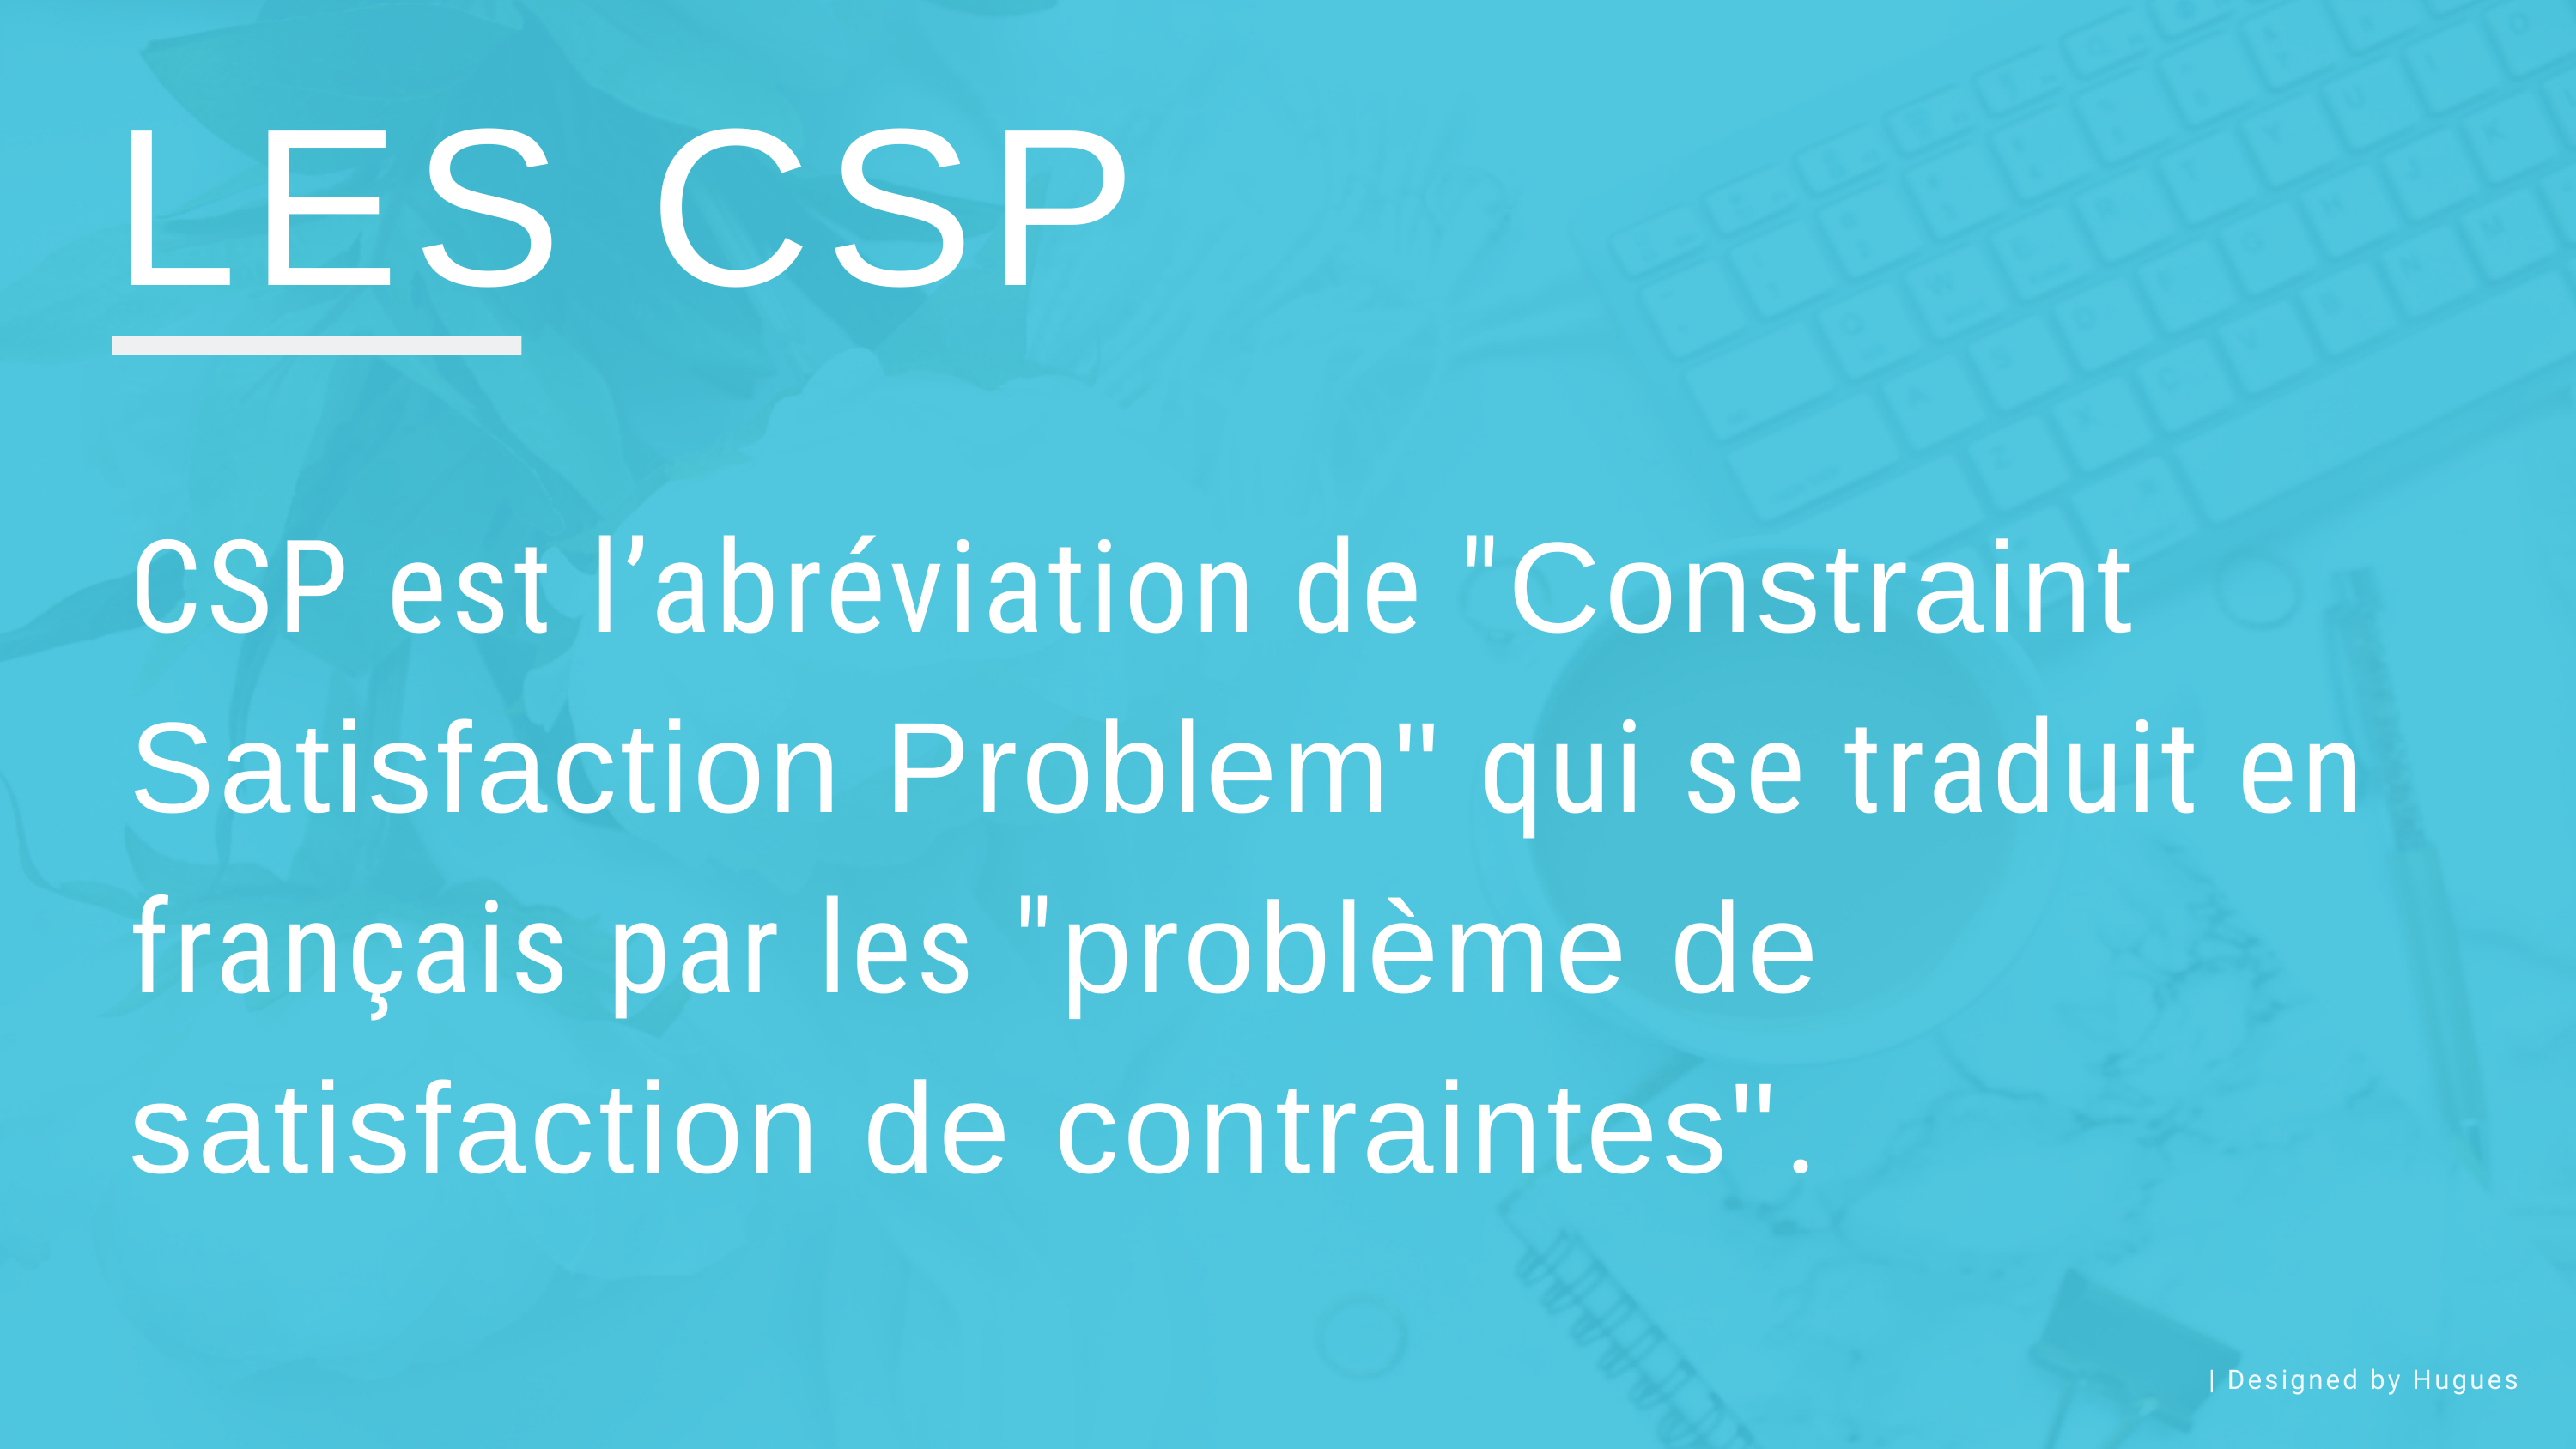

LES CSP

CSP est l’abréviation de "Constraint Satisfaction Problem" qui se traduit en français par les "problème de satisfaction de contraintes".
 | Designed by Hugues